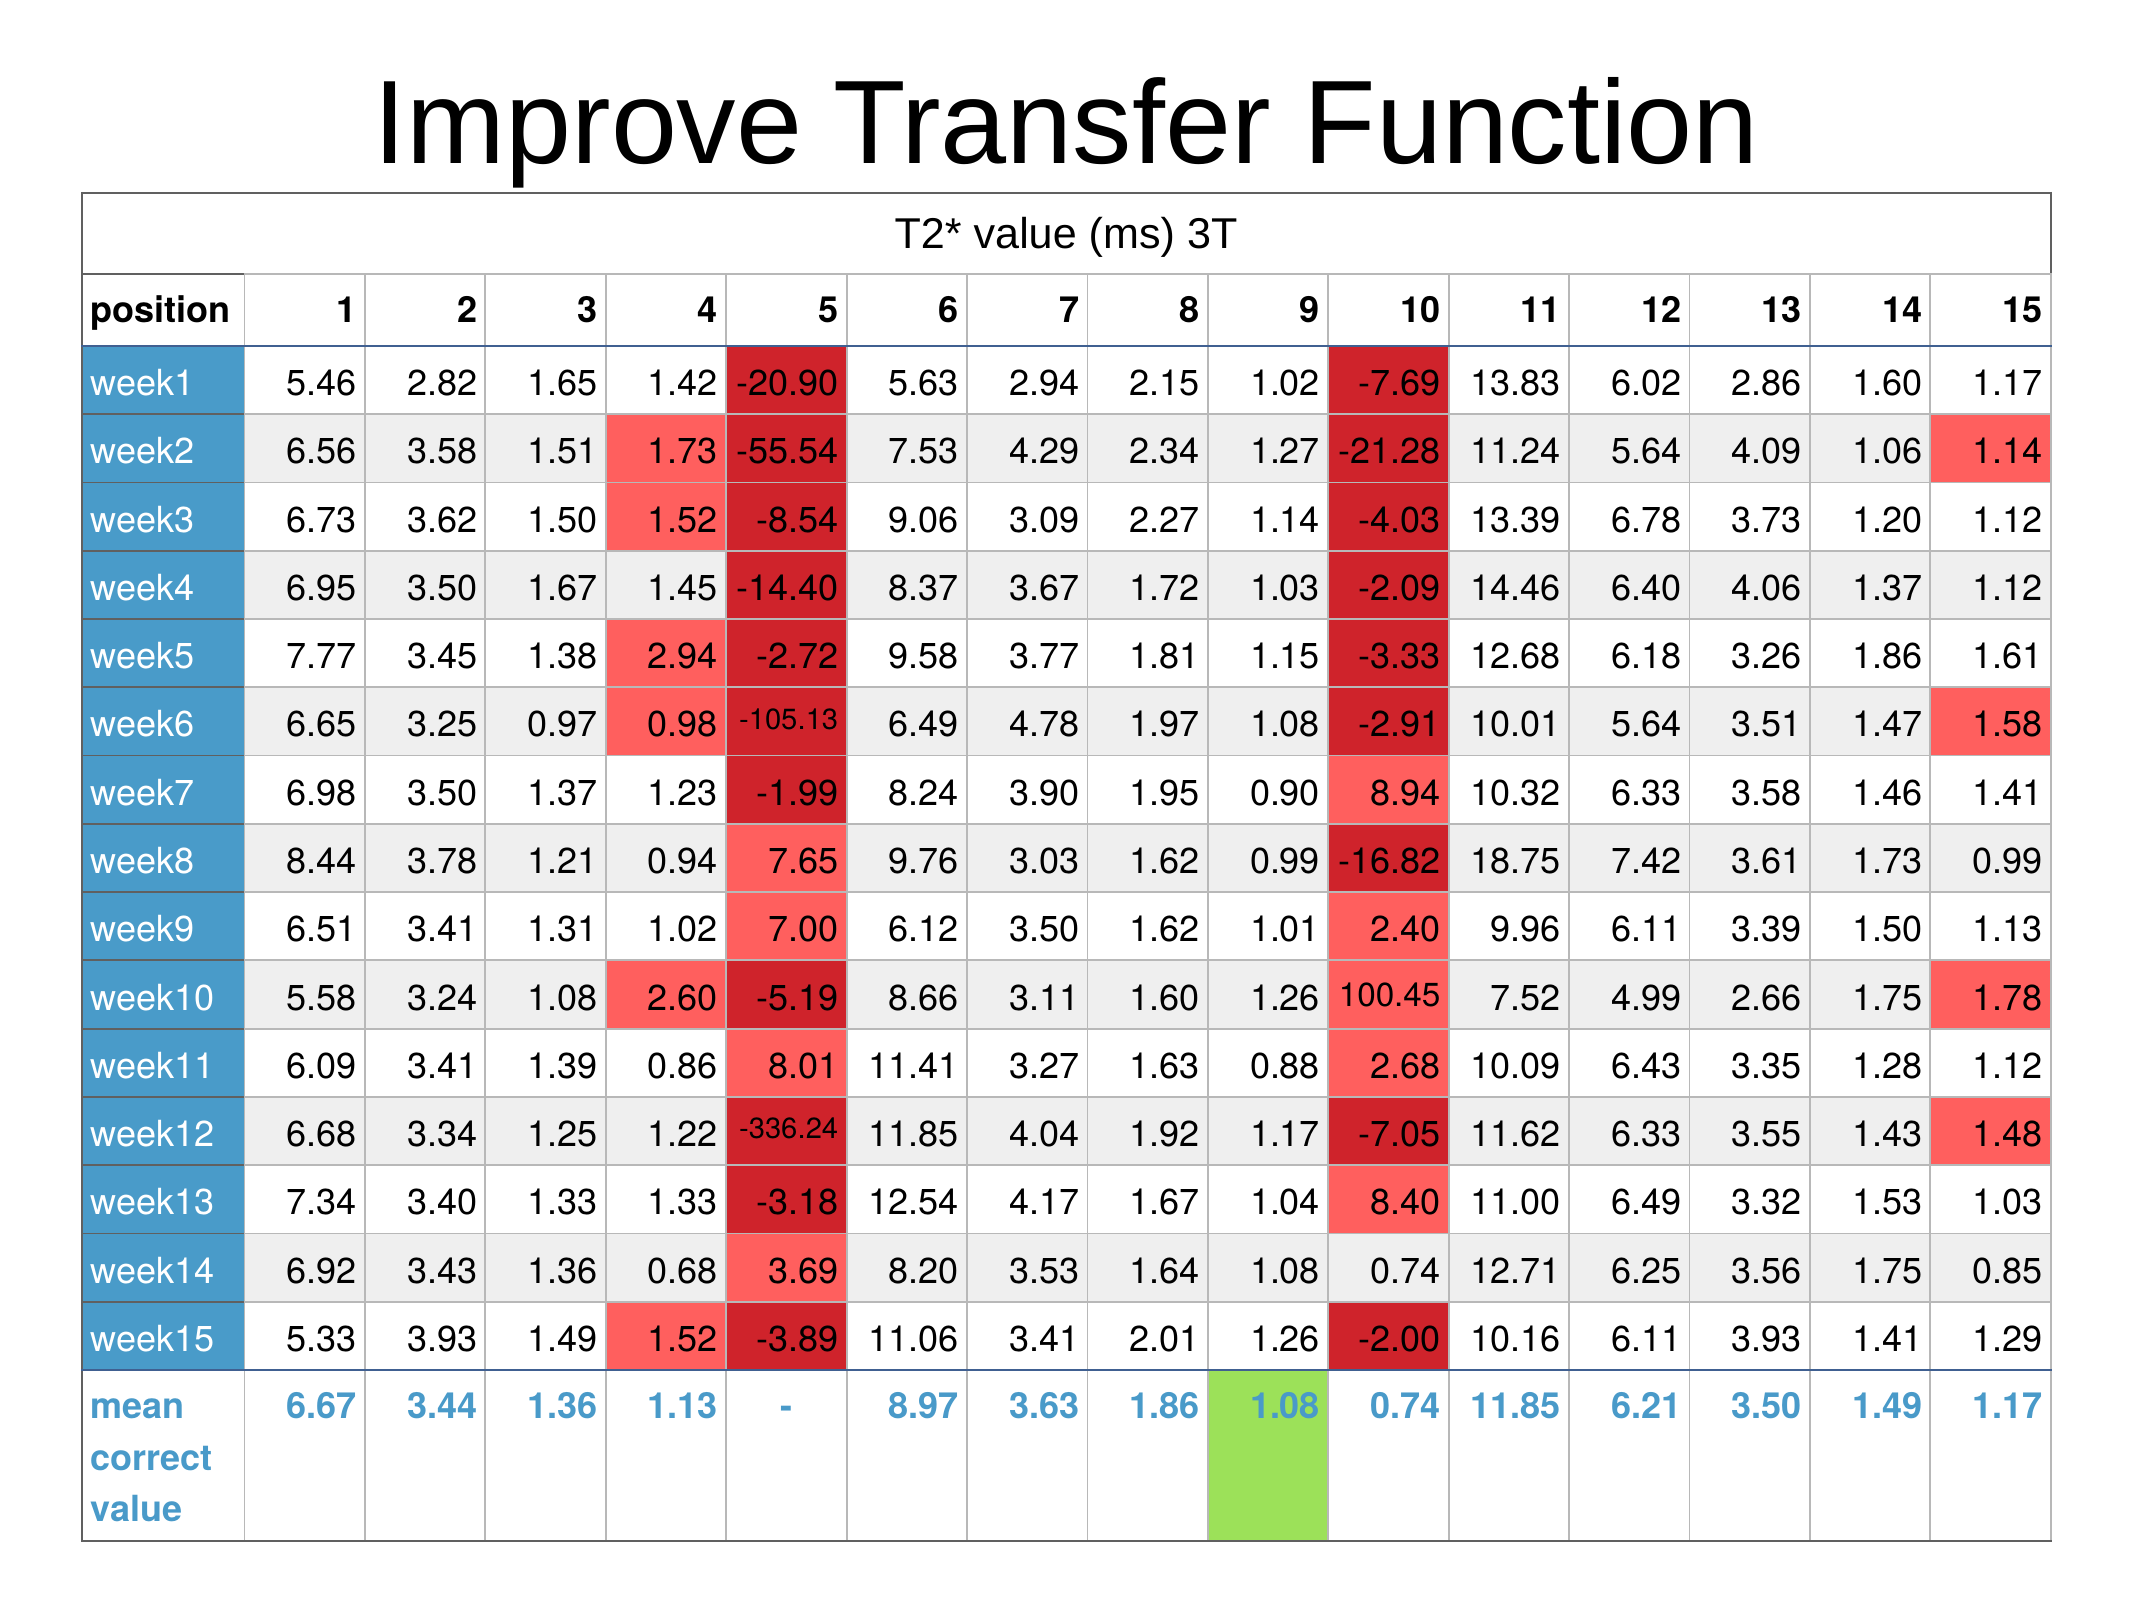

Improve Transfer Function
| T2\* value (ms) 3T |  |  |  |  |  |  |  |  |  |  |  |  |  |  |  |
| --- | --- | --- | --- | --- | --- | --- | --- | --- | --- | --- | --- | --- | --- | --- | --- |
| position | 1 | 2 | 3 | 4 | 5 | 6 | 7 | 8 | 9 | 10 | 11 | 12 | 13 | 14 | 15 |
| week1 | 5.46 | 2.82 | 1.65 | 1.42 | -20.90 | 5.63 | 2.94 | 2.15 | 1.02 | -7.69 | 13.83 | 6.02 | 2.86 | 1.60 | 1.17 |
| week2 | 6.56 | 3.58 | 1.51 | 1.73 | -55.54 | 7.53 | 4.29 | 2.34 | 1.27 | -21.28 | 11.24 | 5.64 | 4.09 | 1.06 | 1.14 |
| week3 | 6.73 | 3.62 | 1.50 | 1.52 | -8.54 | 9.06 | 3.09 | 2.27 | 1.14 | -4.03 | 13.39 | 6.78 | 3.73 | 1.20 | 1.12 |
| week4 | 6.95 | 3.50 | 1.67 | 1.45 | -14.40 | 8.37 | 3.67 | 1.72 | 1.03 | -2.09 | 14.46 | 6.40 | 4.06 | 1.37 | 1.12 |
| week5 | 7.77 | 3.45 | 1.38 | 2.94 | -2.72 | 9.58 | 3.77 | 1.81 | 1.15 | -3.33 | 12.68 | 6.18 | 3.26 | 1.86 | 1.61 |
| week6 | 6.65 | 3.25 | 0.97 | 0.98 | -105.13 | 6.49 | 4.78 | 1.97 | 1.08 | -2.91 | 10.01 | 5.64 | 3.51 | 1.47 | 1.58 |
| week7 | 6.98 | 3.50 | 1.37 | 1.23 | -1.99 | 8.24 | 3.90 | 1.95 | 0.90 | 8.94 | 10.32 | 6.33 | 3.58 | 1.46 | 1.41 |
| week8 | 8.44 | 3.78 | 1.21 | 0.94 | 7.65 | 9.76 | 3.03 | 1.62 | 0.99 | -16.82 | 18.75 | 7.42 | 3.61 | 1.73 | 0.99 |
| week9 | 6.51 | 3.41 | 1.31 | 1.02 | 7.00 | 6.12 | 3.50 | 1.62 | 1.01 | 2.40 | 9.96 | 6.11 | 3.39 | 1.50 | 1.13 |
| week10 | 5.58 | 3.24 | 1.08 | 2.60 | -5.19 | 8.66 | 3.11 | 1.60 | 1.26 | 100.45 | 7.52 | 4.99 | 2.66 | 1.75 | 1.78 |
| week11 | 6.09 | 3.41 | 1.39 | 0.86 | 8.01 | 11.41 | 3.27 | 1.63 | 0.88 | 2.68 | 10.09 | 6.43 | 3.35 | 1.28 | 1.12 |
| week12 | 6.68 | 3.34 | 1.25 | 1.22 | -336.24 | 11.85 | 4.04 | 1.92 | 1.17 | -7.05 | 11.62 | 6.33 | 3.55 | 1.43 | 1.48 |
| week13 | 7.34 | 3.40 | 1.33 | 1.33 | -3.18 | 12.54 | 4.17 | 1.67 | 1.04 | 8.40 | 11.00 | 6.49 | 3.32 | 1.53 | 1.03 |
| week14 | 6.92 | 3.43 | 1.36 | 0.68 | 3.69 | 8.20 | 3.53 | 1.64 | 1.08 | 0.74 | 12.71 | 6.25 | 3.56 | 1.75 | 0.85 |
| week15 | 5.33 | 3.93 | 1.49 | 1.52 | -3.89 | 11.06 | 3.41 | 2.01 | 1.26 | -2.00 | 10.16 | 6.11 | 3.93 | 1.41 | 1.29 |
| mean correct value | 6.67 | 3.44 | 1.36 | 1.13 | - | 8.97 | 3.63 | 1.86 | 1.08 | 0.74 | 11.85 | 6.21 | 3.50 | 1.49 | 1.17 |